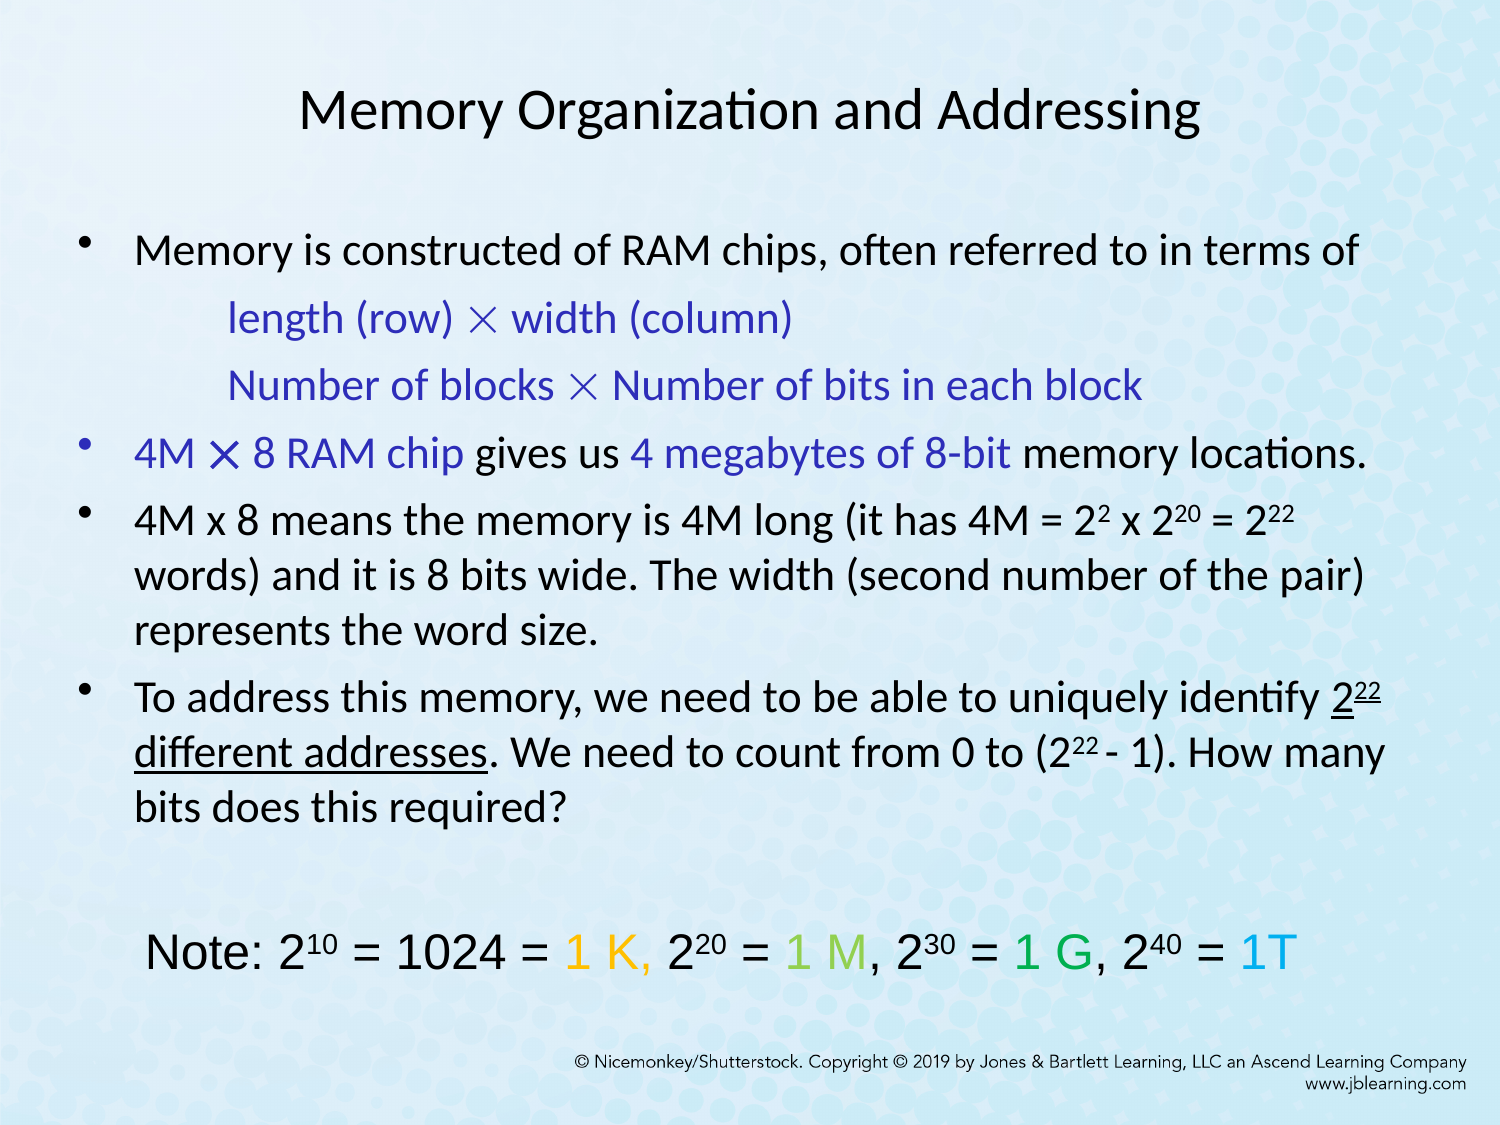

# Memory Organization and Addressing
Memory is constructed of RAM chips, often referred to in terms of
	length (row) × width (column)
	Number of blocks × Number of bits in each block
4M × 8 RAM chip gives us 4 megabytes of 8-bit memory locations.
4M x 8 means the memory is 4M long (it has 4M = 22 x 220 = 222 words) and it is 8 bits wide. The width (second number of the pair) represents the word size.
To address this memory, we need to be able to uniquely identify 222 different addresses. We need to count from 0 to (222 - 1). How many bits does this required?

Note: 210 = 1024 = 1 K, 220 = 1 M, 230 = 1 G, 240 = 1T